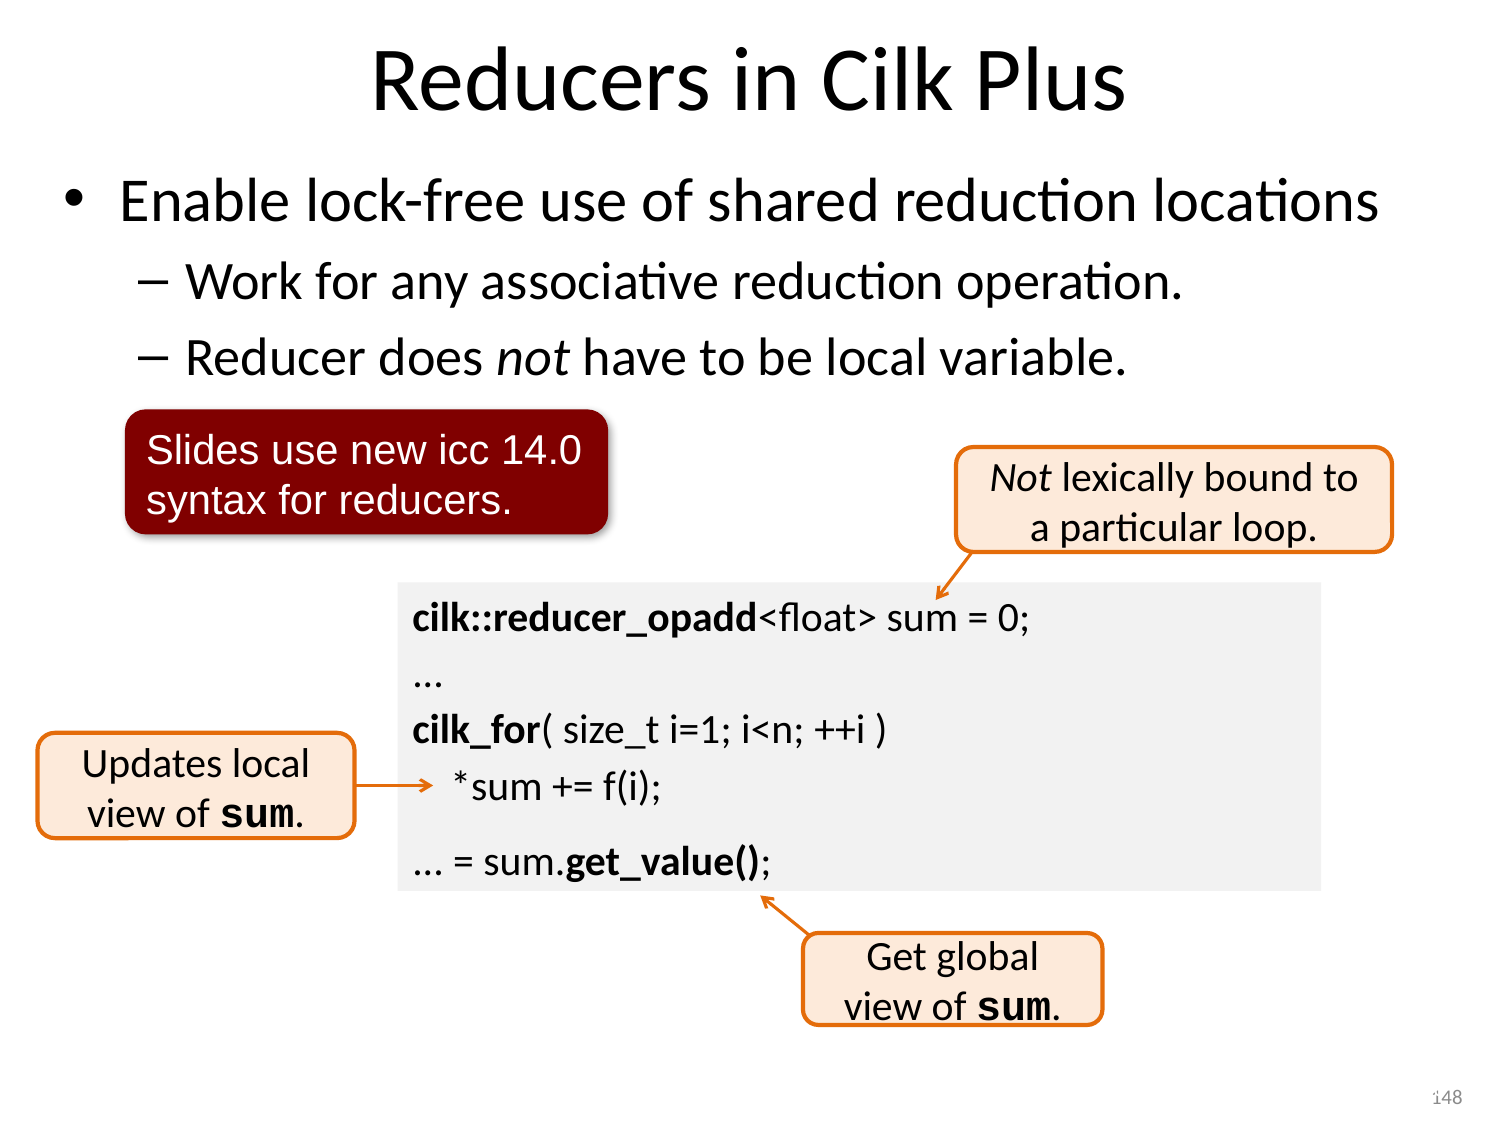

# Reducers in Cilk Plus
Enable lock-free use of shared reduction locations
Work for any associative reduction operation.
Reducer does not have to be local variable.
Slides use new icc 14.0 syntax for reducers.
Not lexically bound to a particular loop.
cilk::reducer_opadd<float> sum = 0;
...
cilk_for( size_t i=1; i<n; ++i )
    *sum += f(i);
... = sum.get_value();
Updates local view of sum.
Get global view of sum.
148
148